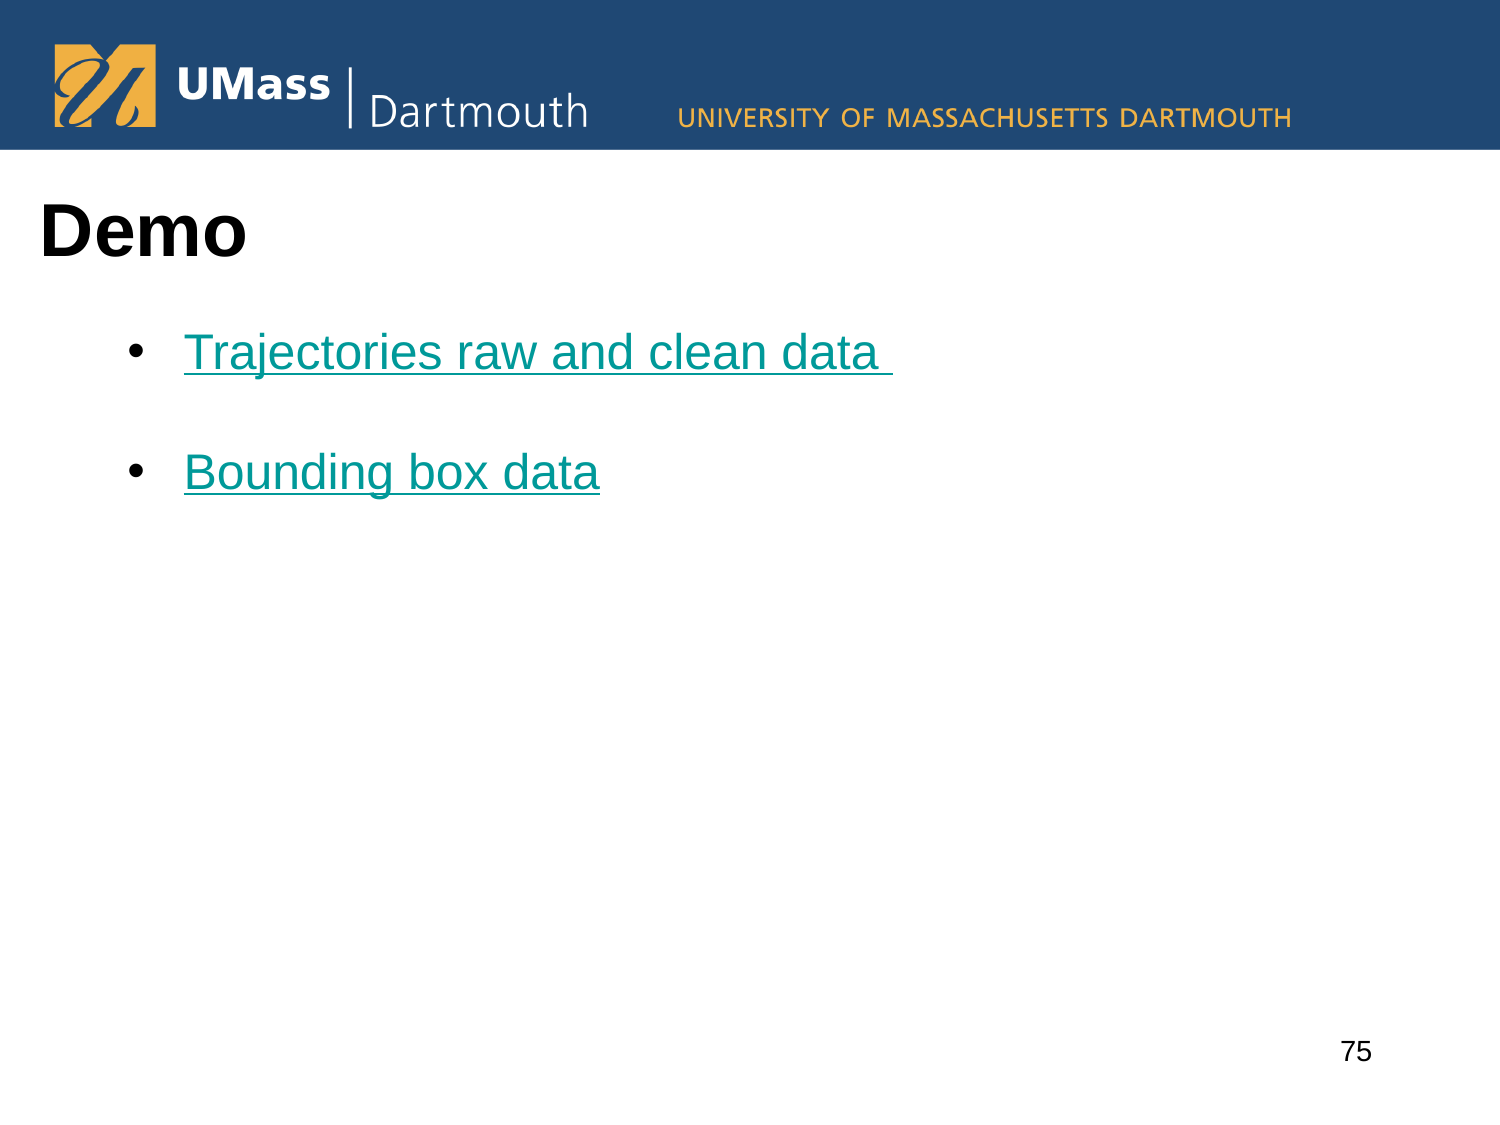

# Demo
Trajectories raw and clean data

Bounding box data
75